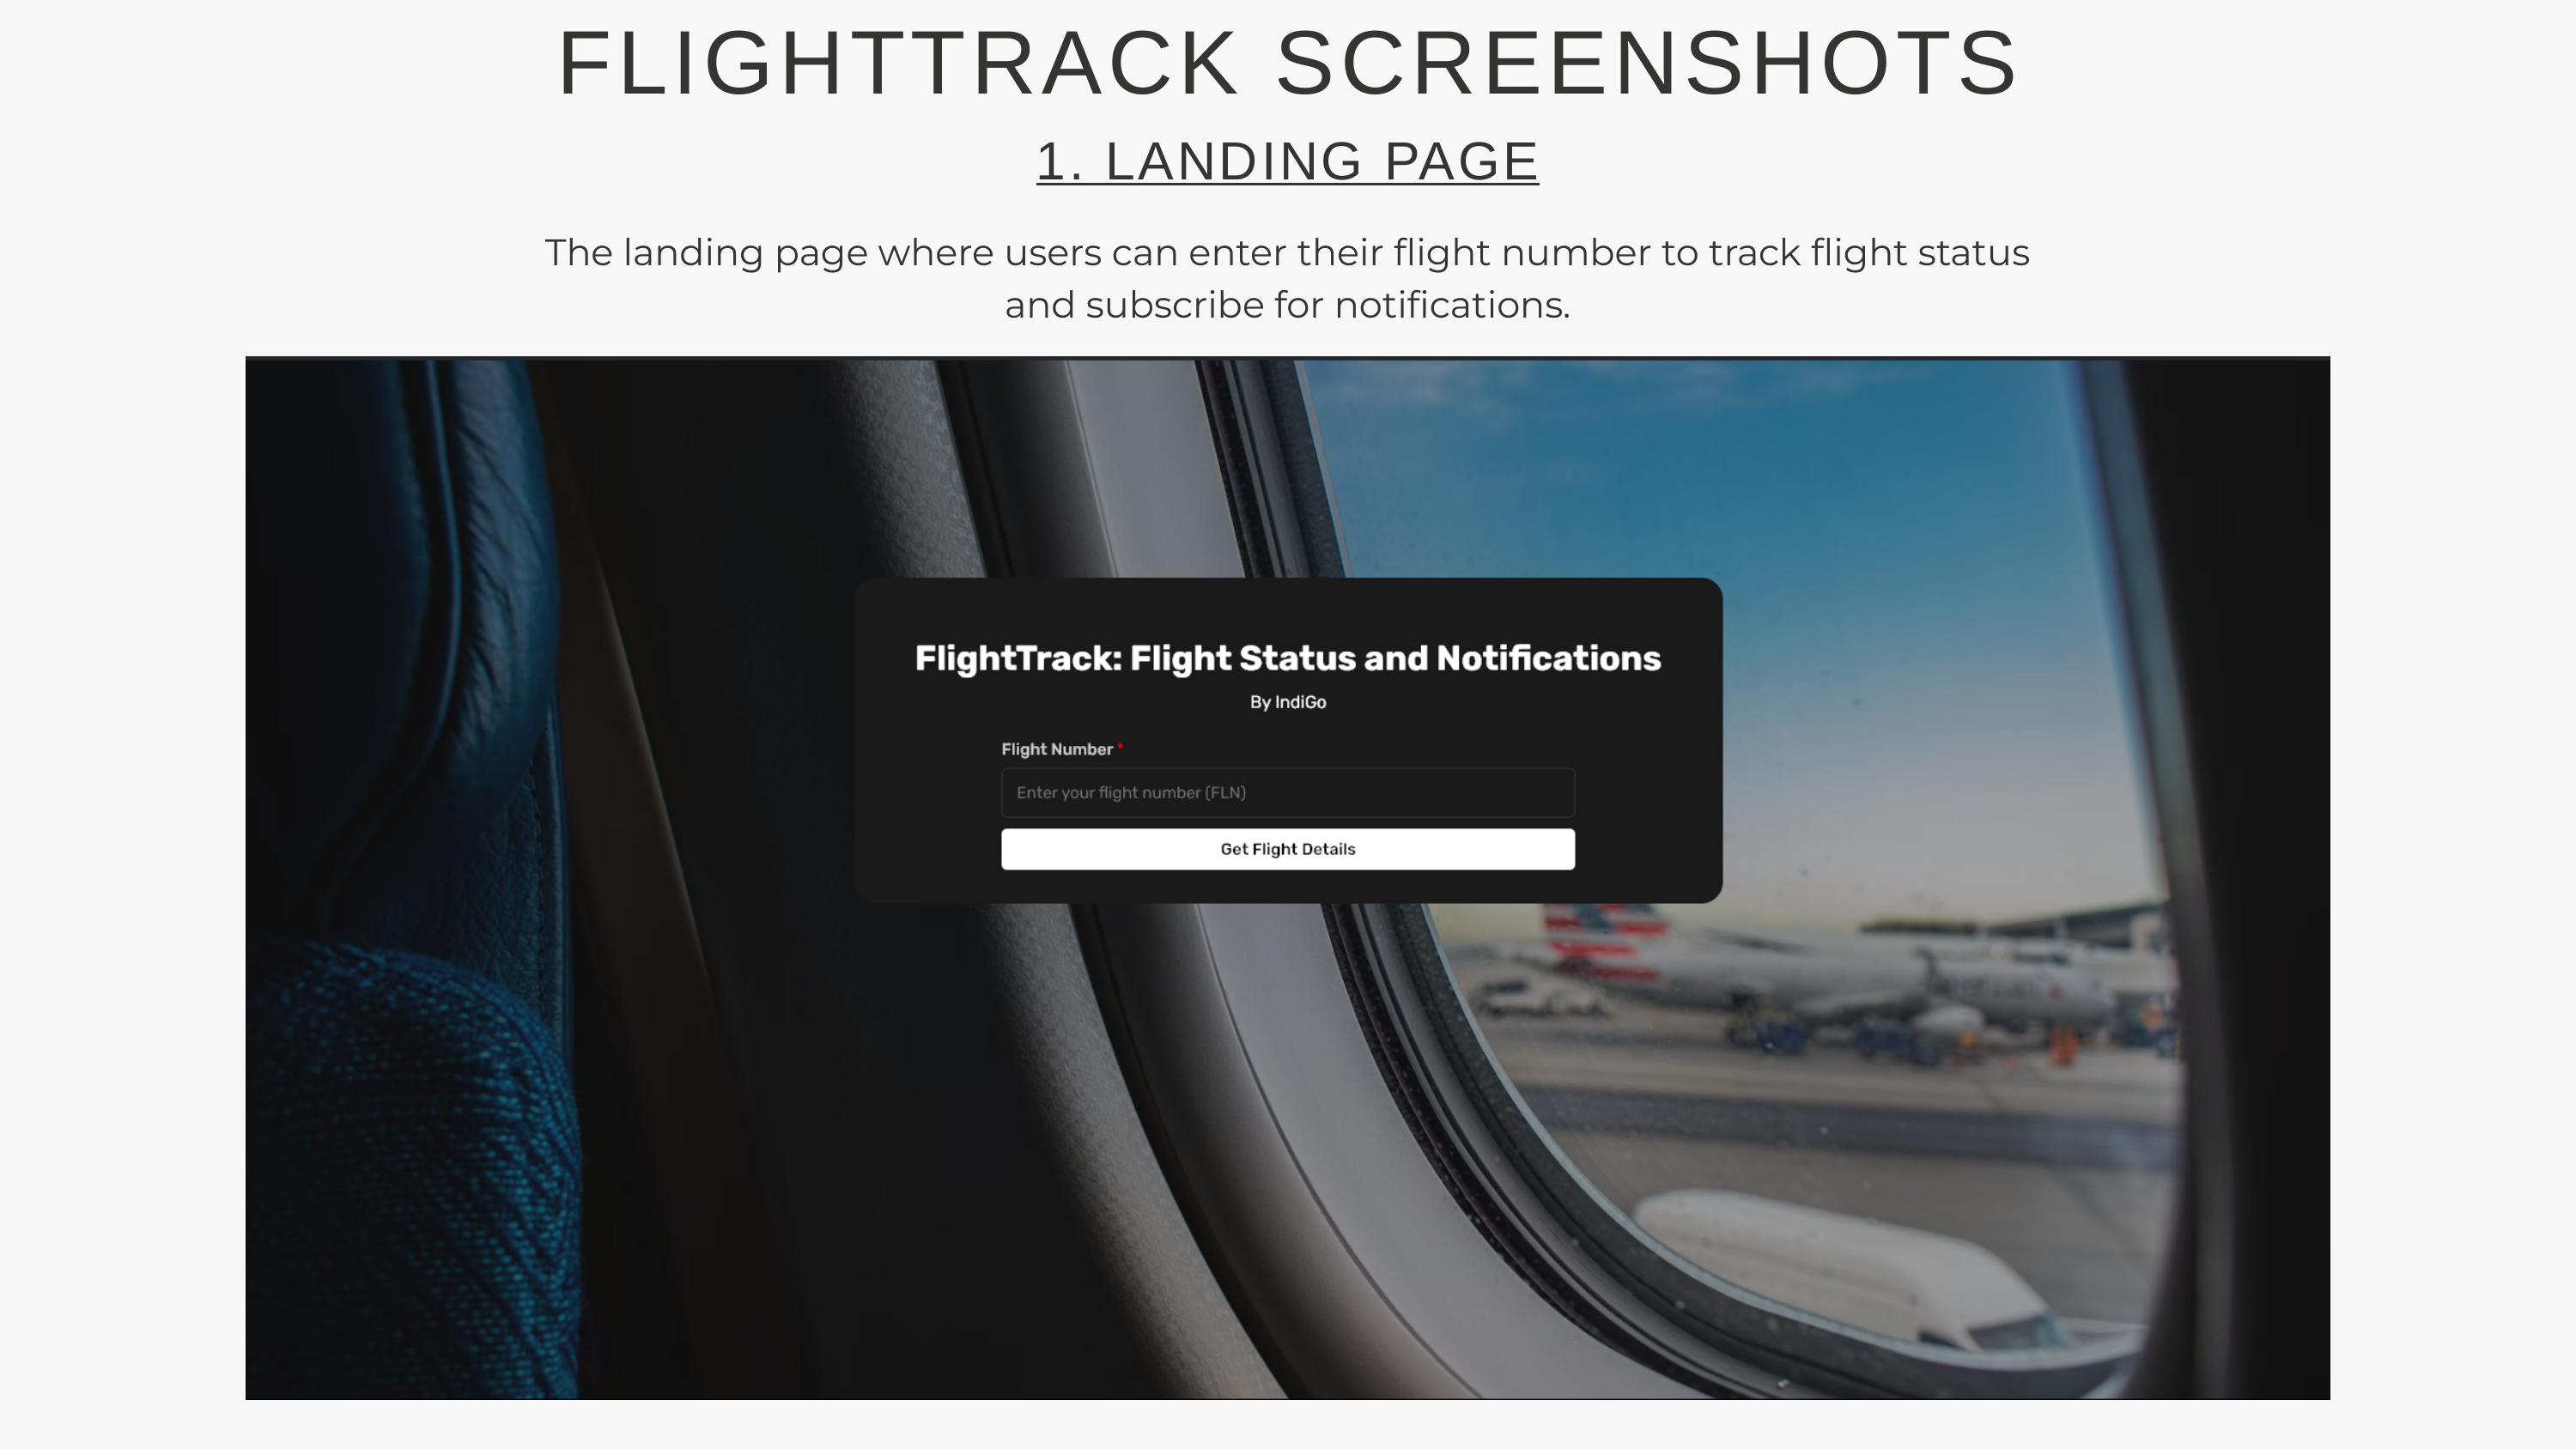

FLIGHTTRACK SCREENSHOTS
1. LANDING PAGE
The landing page where users can enter their flight number to track flight status and subscribe for notifications.